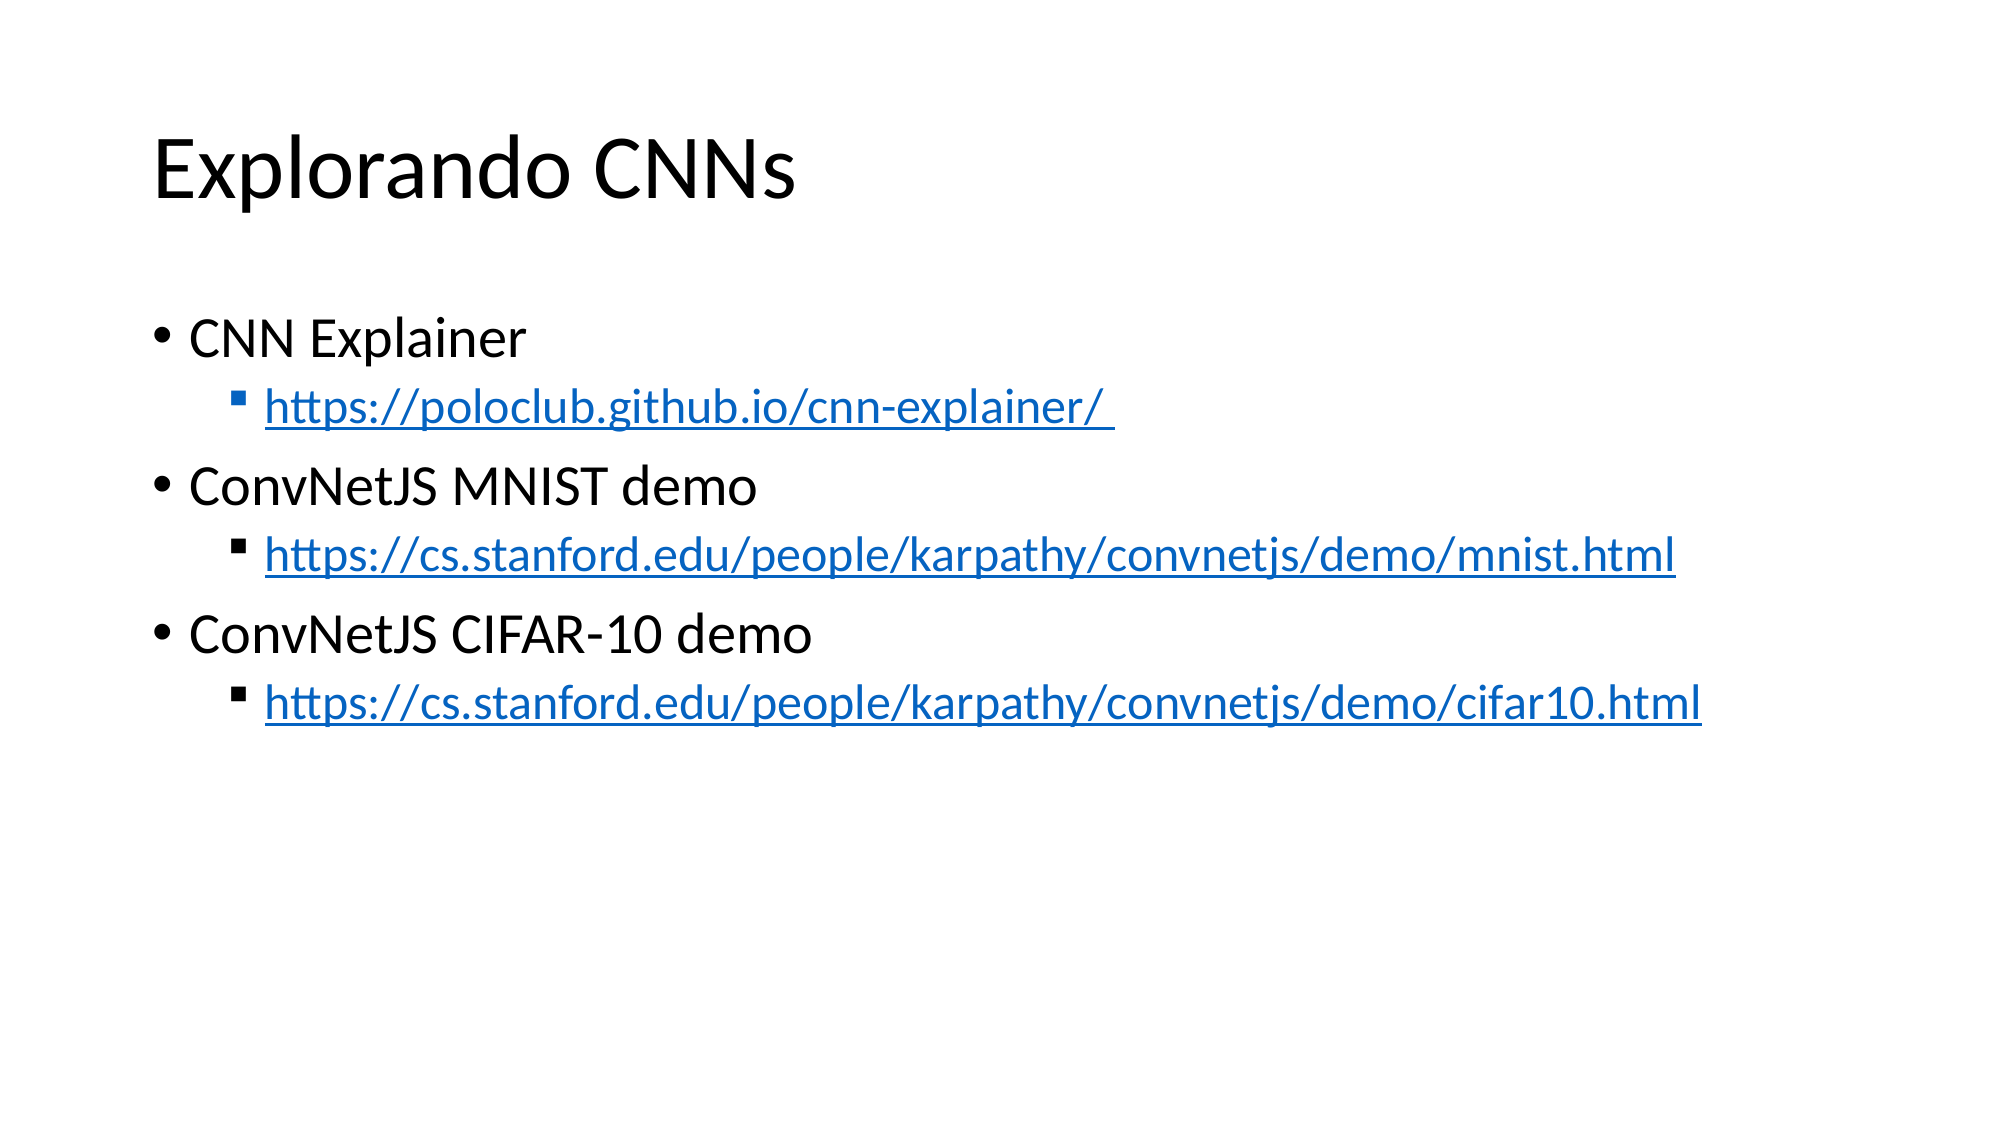

# Explorando CNNs
CNN Explainer
https://poloclub.github.io/cnn-explainer/
ConvNetJS MNIST demo
https://cs.stanford.edu/people/karpathy/convnetjs/demo/mnist.html
ConvNetJS CIFAR-10 demo
https://cs.stanford.edu/people/karpathy/convnetjs/demo/cifar10.html